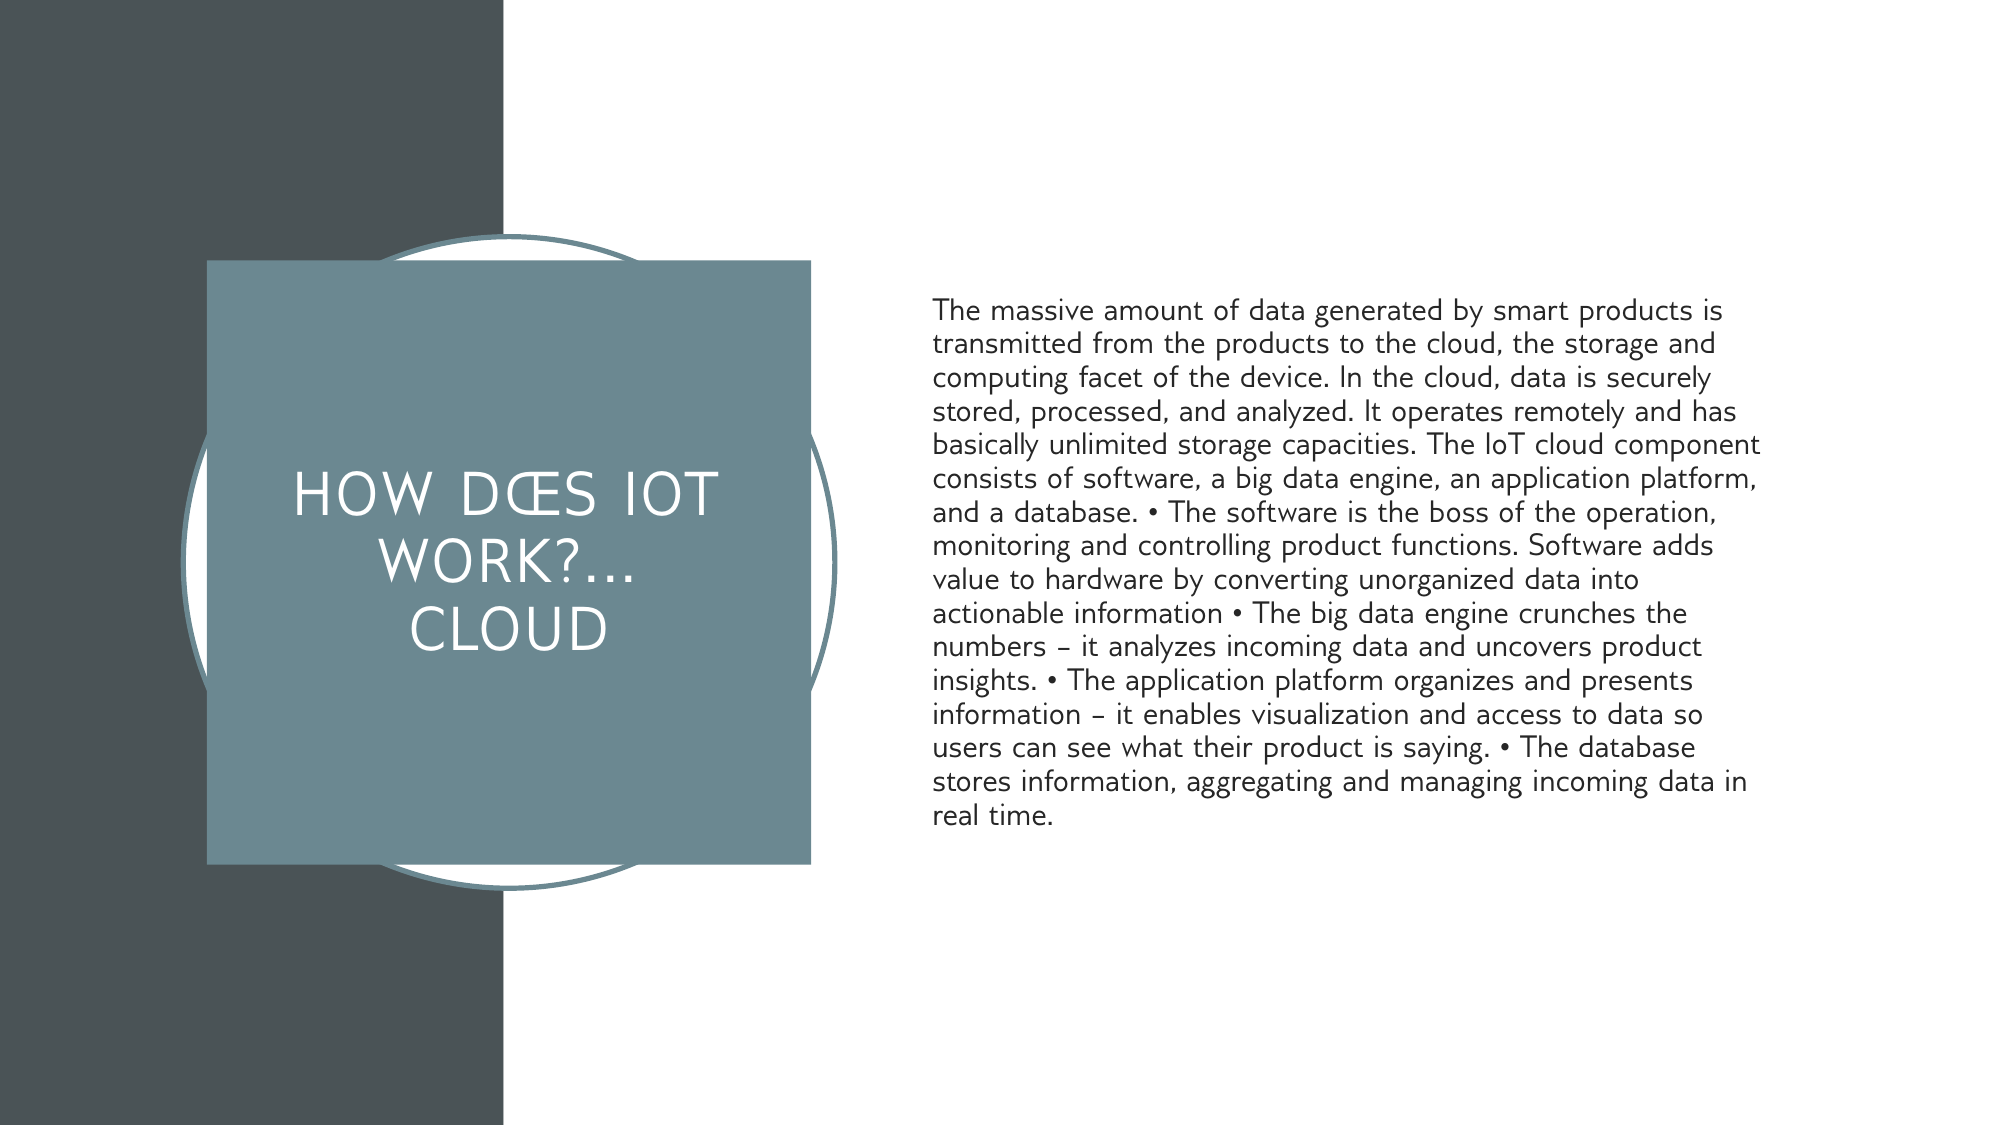

The massive amount of data generated by smart products is transmitted from the products to the cloud, the storage and computing facet of the device. In the cloud, data is securely stored, processed, and analyzed. It operates remotely and has basically unlimited storage capacities. The IoT cloud component consists of software, a big data engine, an application platform, and a database. • The software is the boss of the operation, monitoring and controlling product functions. Software adds value to hardware by converting unorganized data into actionable information • The big data engine crunches the numbers – it analyzes incoming data and uncovers product insights. • The application platform organizes and presents information – it enables visualization and access to data so users can see what their product is saying. • The database stores information, aggregating and managing incoming data in real time.

# HOW DOES IoT WORK?... Cloud